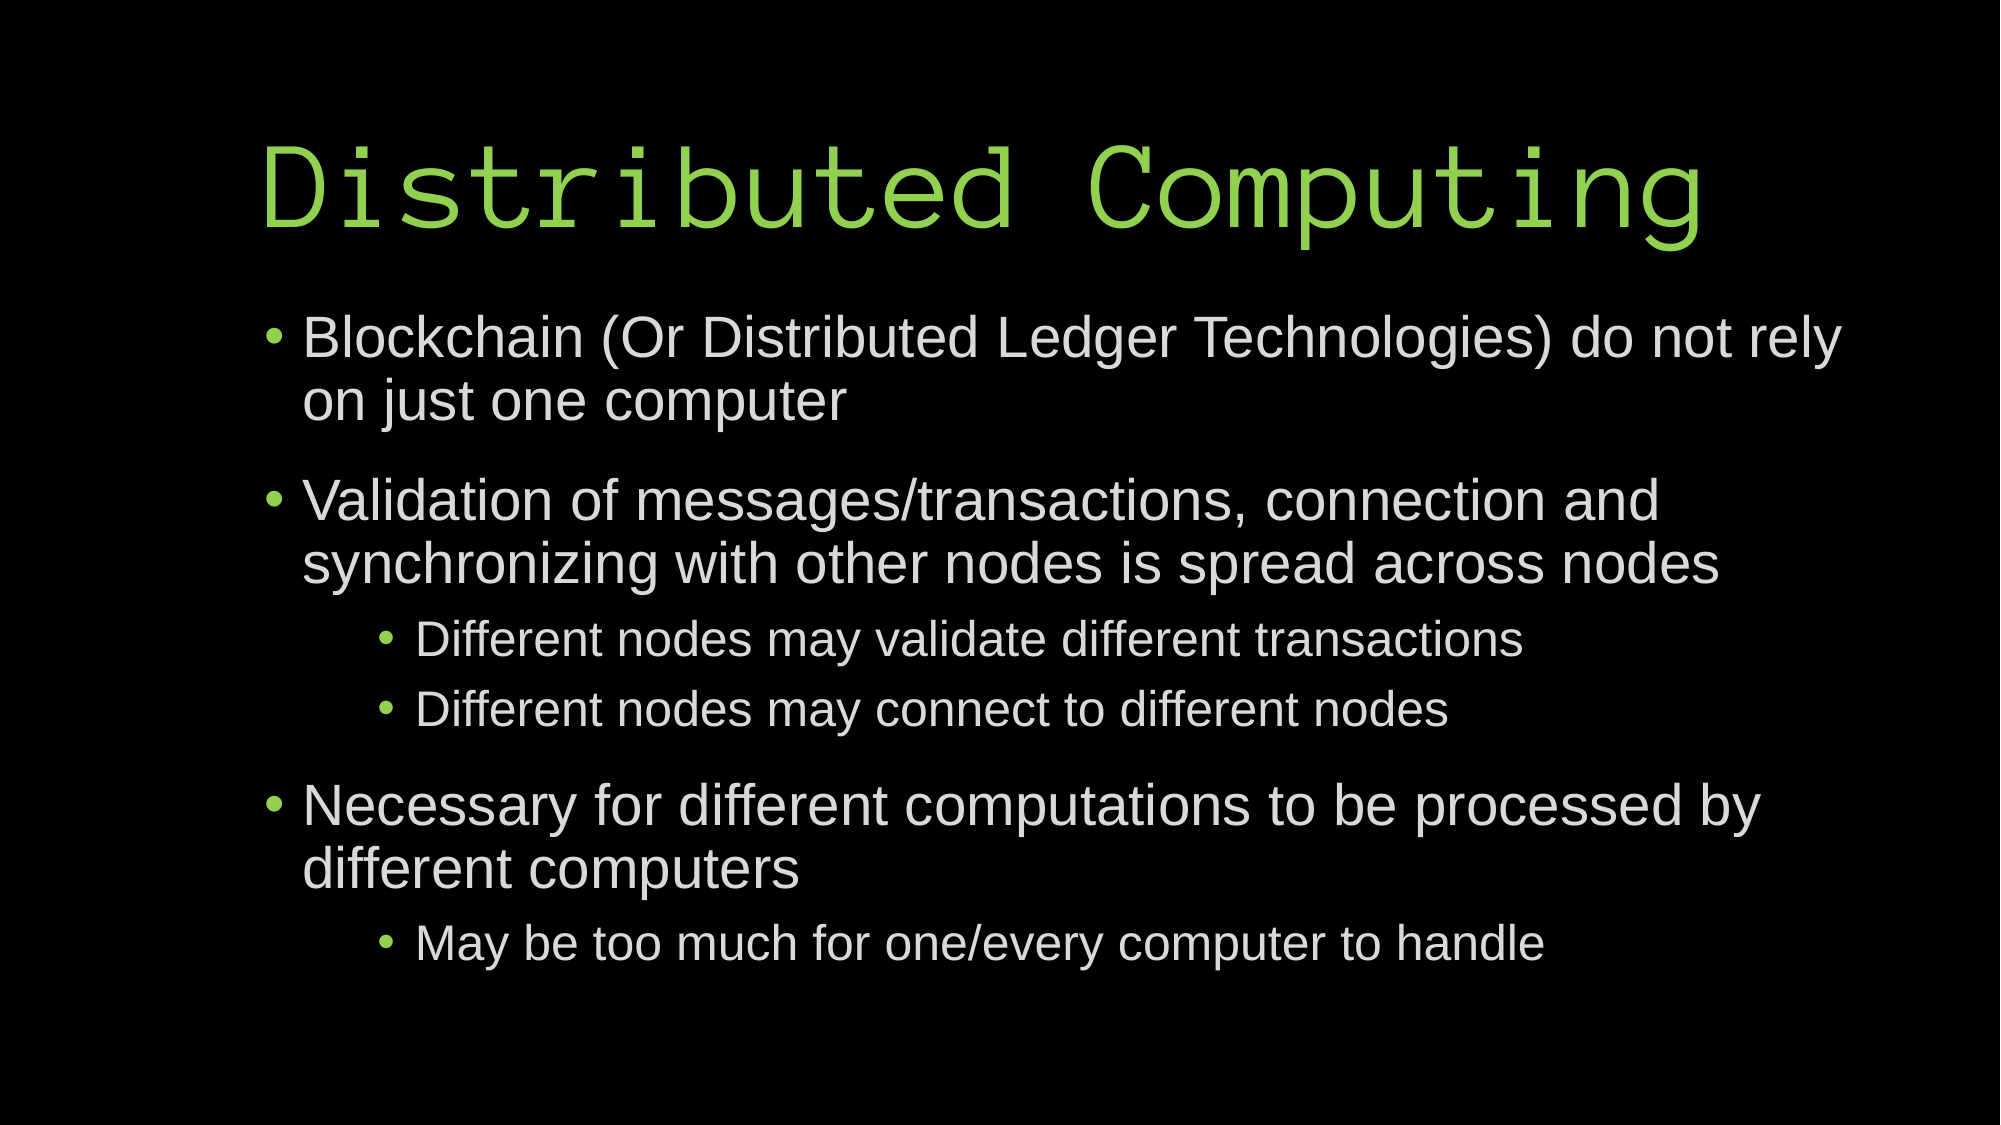

# Distributed Computing
Blockchain (Or Distributed Ledger Technologies) do not rely on just one computer
Validation of messages/transactions, connection and synchronizing with other nodes is spread across nodes
Different nodes may validate different transactions
Different nodes may connect to different nodes
Necessary for different computations to be processed by different computers
May be too much for one/every computer to handle